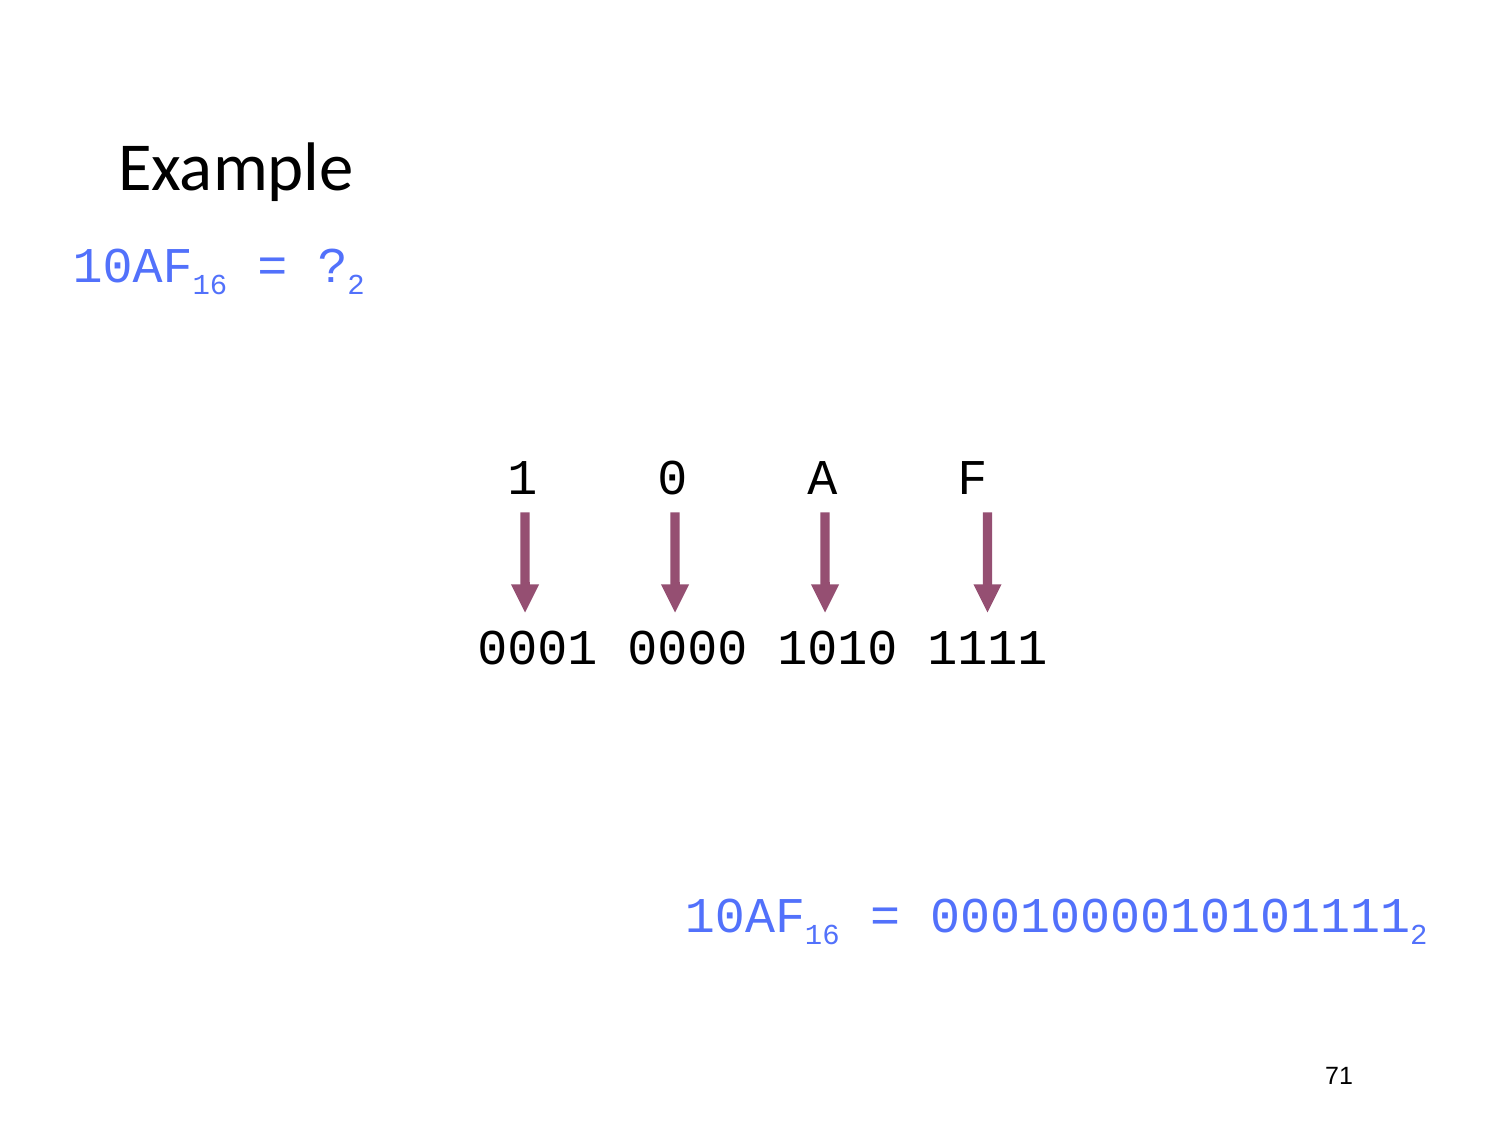

# Example
10AF16 = ?2
 1    0    A    F

0001 0000 1010 1111

10AF16 = 00010000101011112